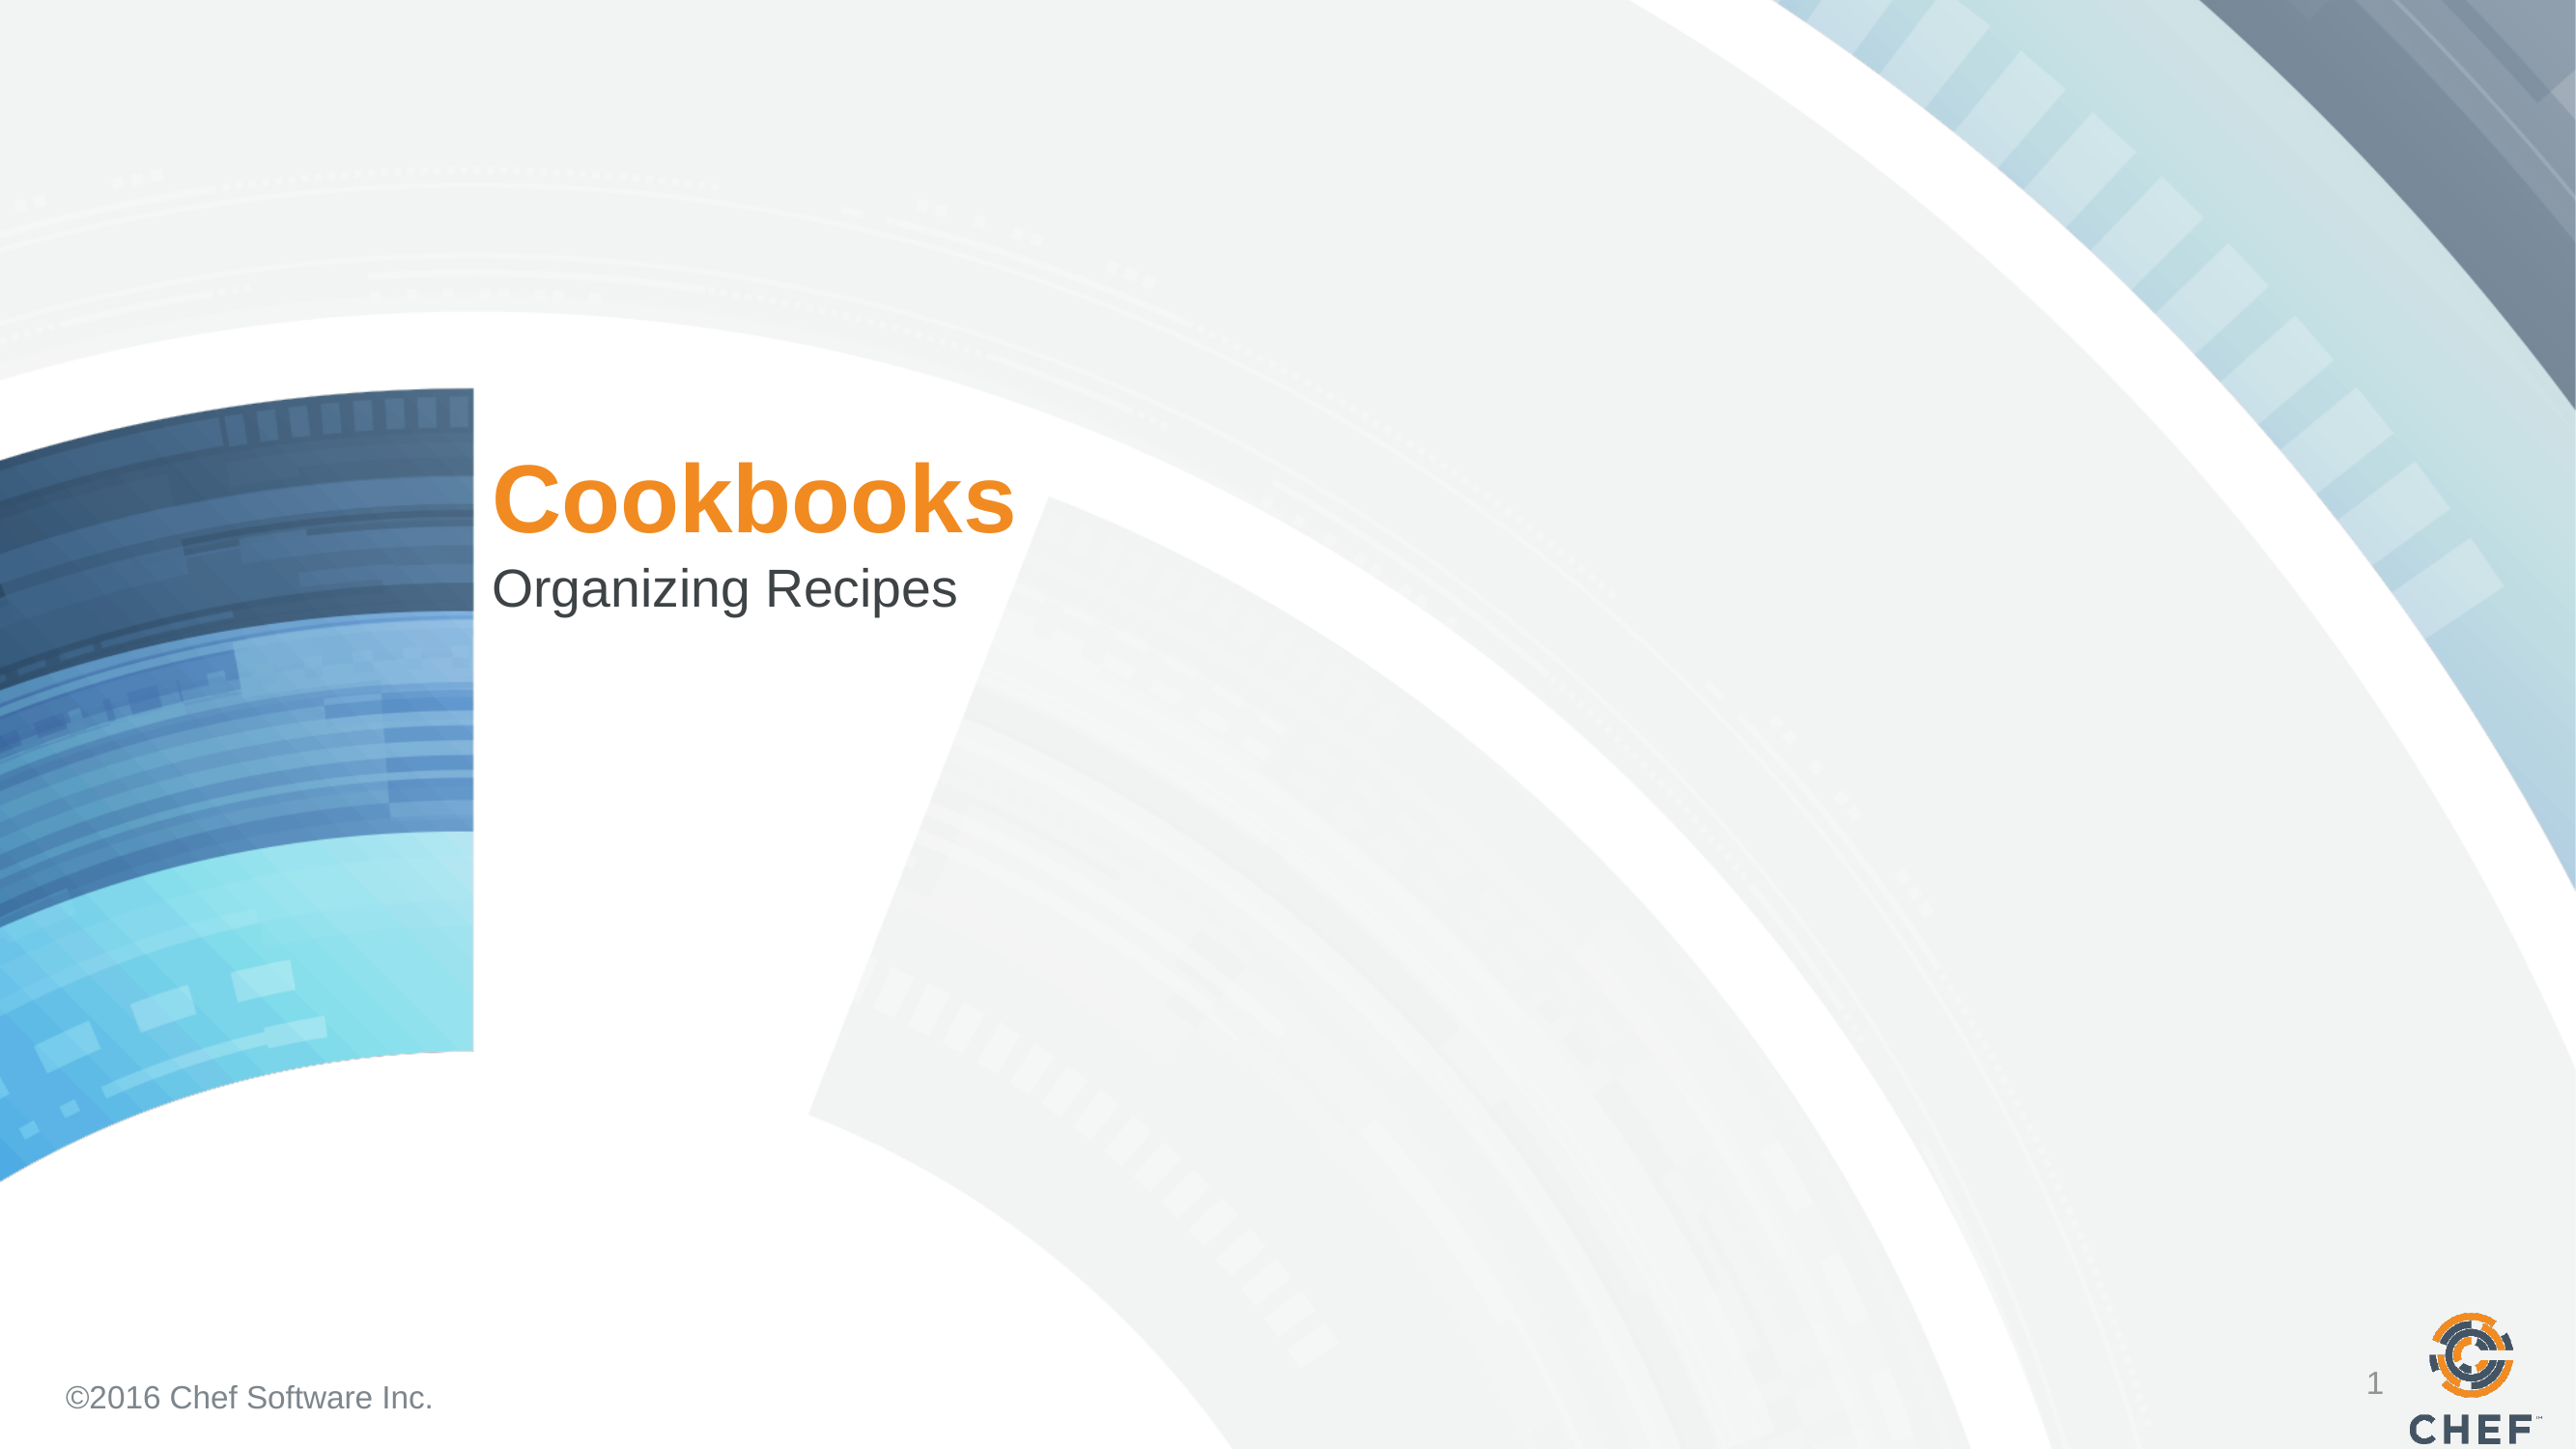

# Cookbooks
Organizing Recipes
1
©2016 Chef Software Inc.